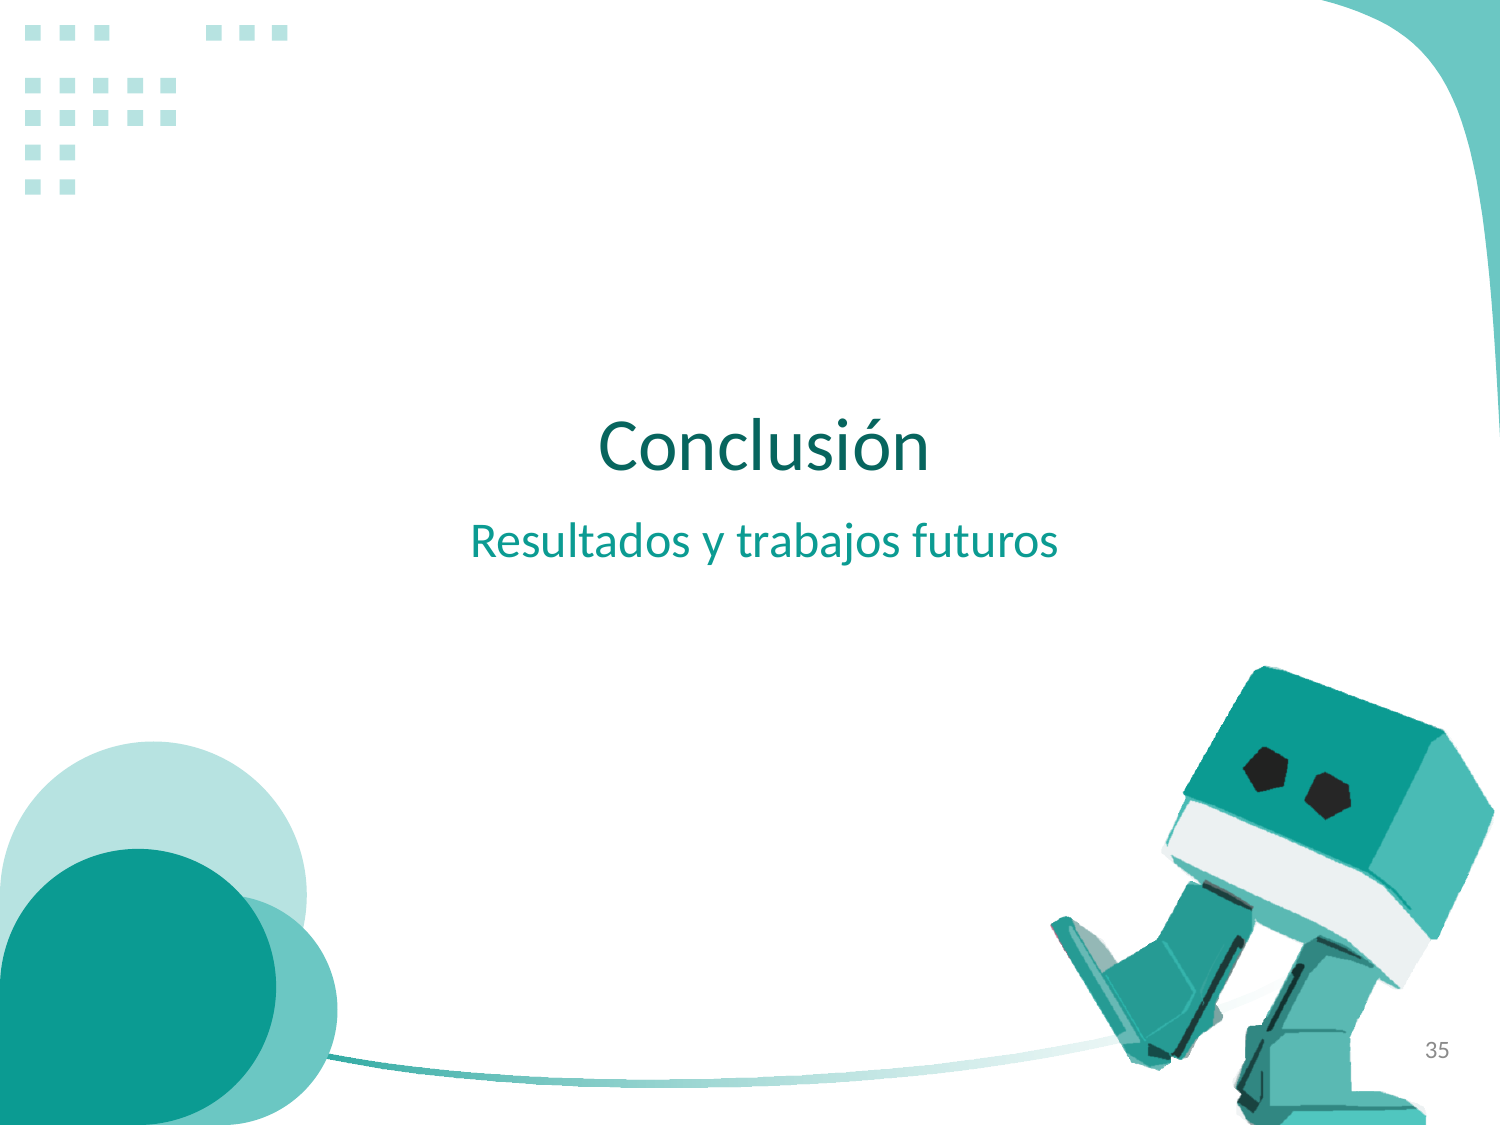

# Conclusión
Resultados y trabajos futuros
35